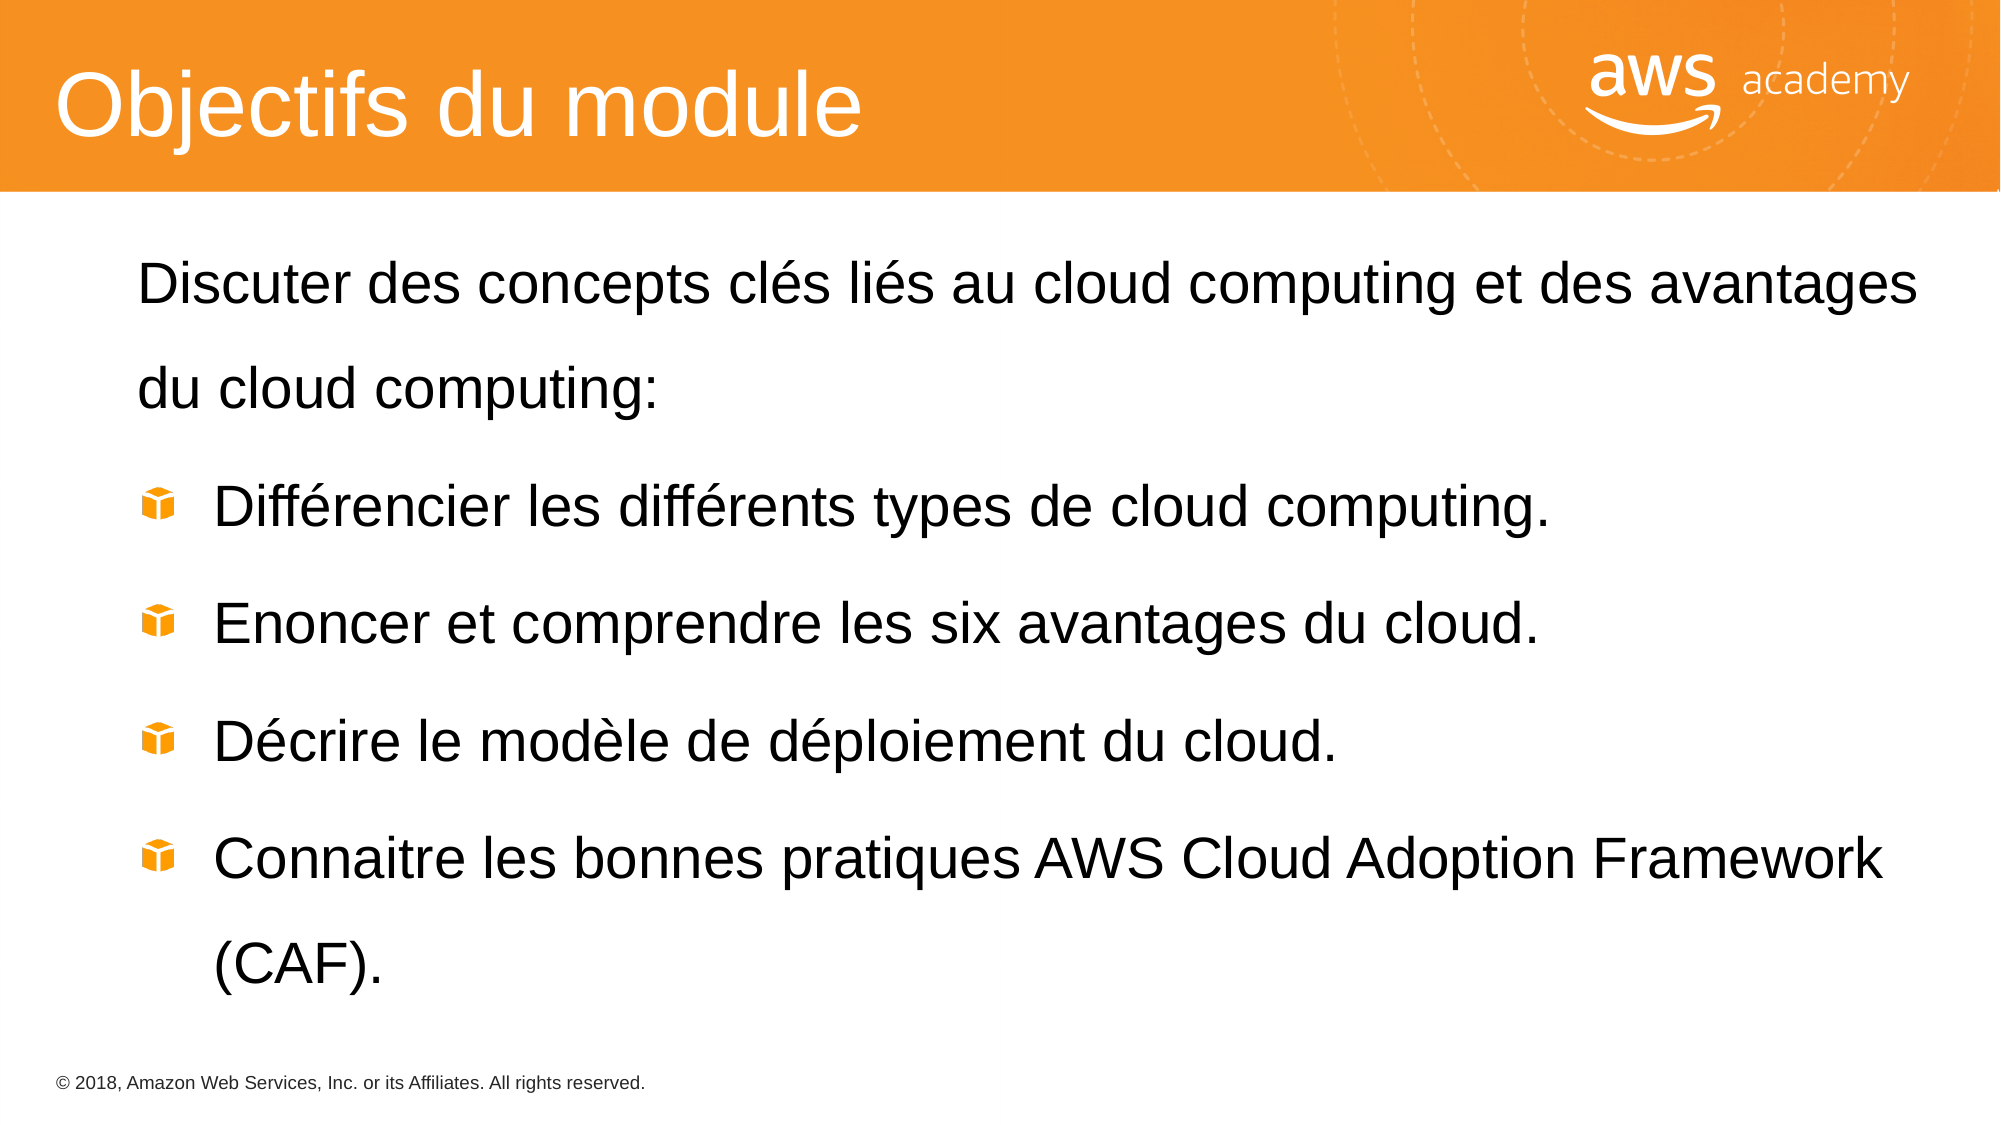

# Objectifs du module
Discuter des concepts clés liés au cloud computing et des avantages du cloud computing:
Différencier les différents types de cloud computing.
Enoncer et comprendre les six avantages du cloud.
Décrire le modèle de déploiement du cloud.
Connaitre les bonnes pratiques AWS Cloud Adoption Framework (CAF).